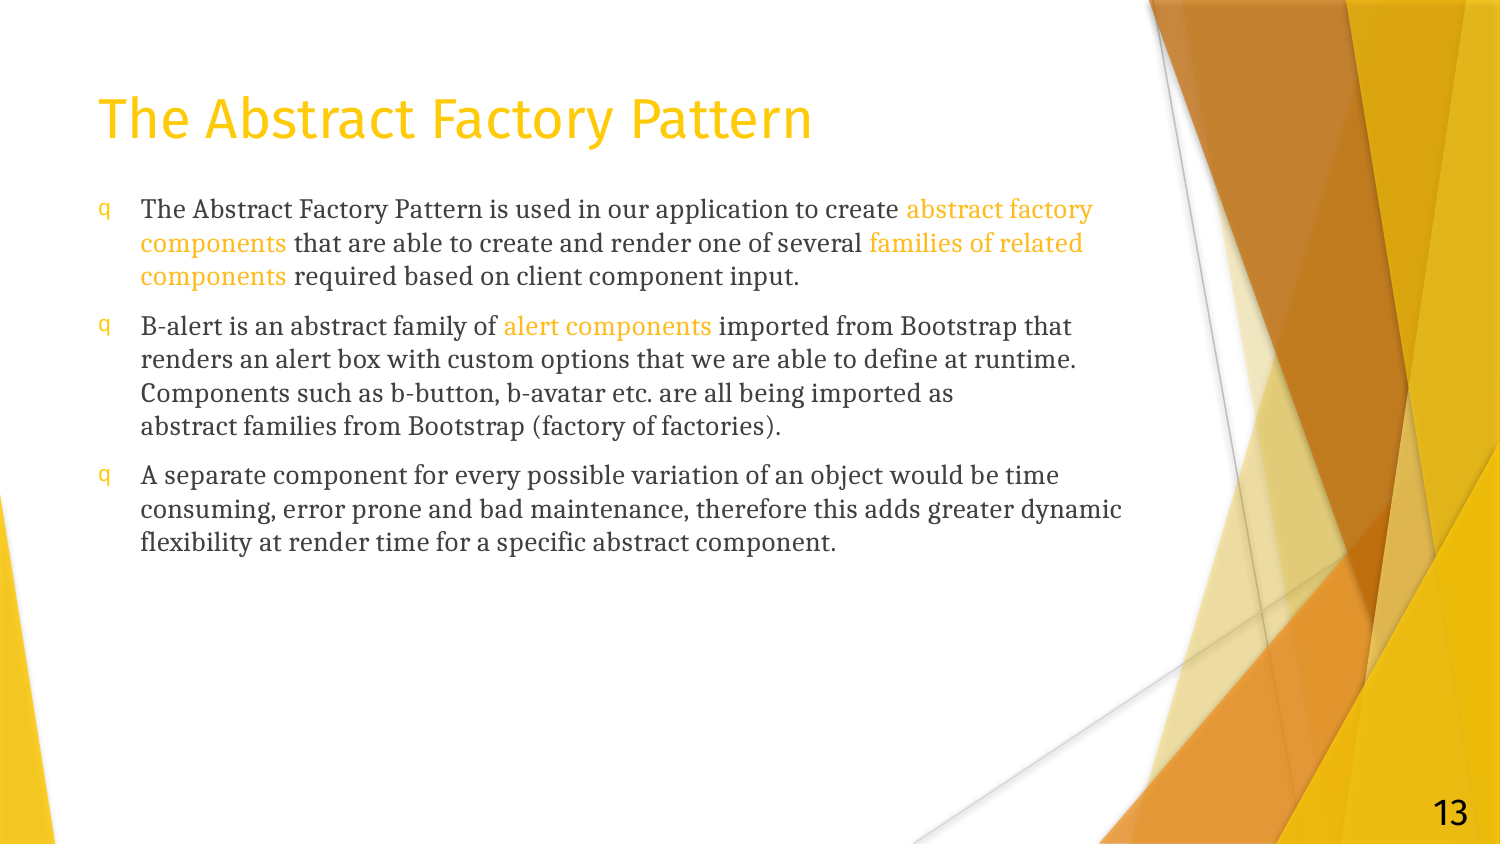

# The Abstract Factory Pattern
The Abstract Factory Pattern is used in our application to create abstract factory components that are able to create and render one of several families of related components required based on client component input.
B-alert is an abstract family of alert components imported from Bootstrap that renders an alert box with custom options that we are able to define at runtime. Components such as b-button, b-avatar etc. are all being imported as abstract families from Bootstrap (factory of factories).
A separate component for every possible variation of an object would be time consuming, error prone and bad maintenance, therefore this adds greater dynamic flexibility at render time for a specific abstract component.
13